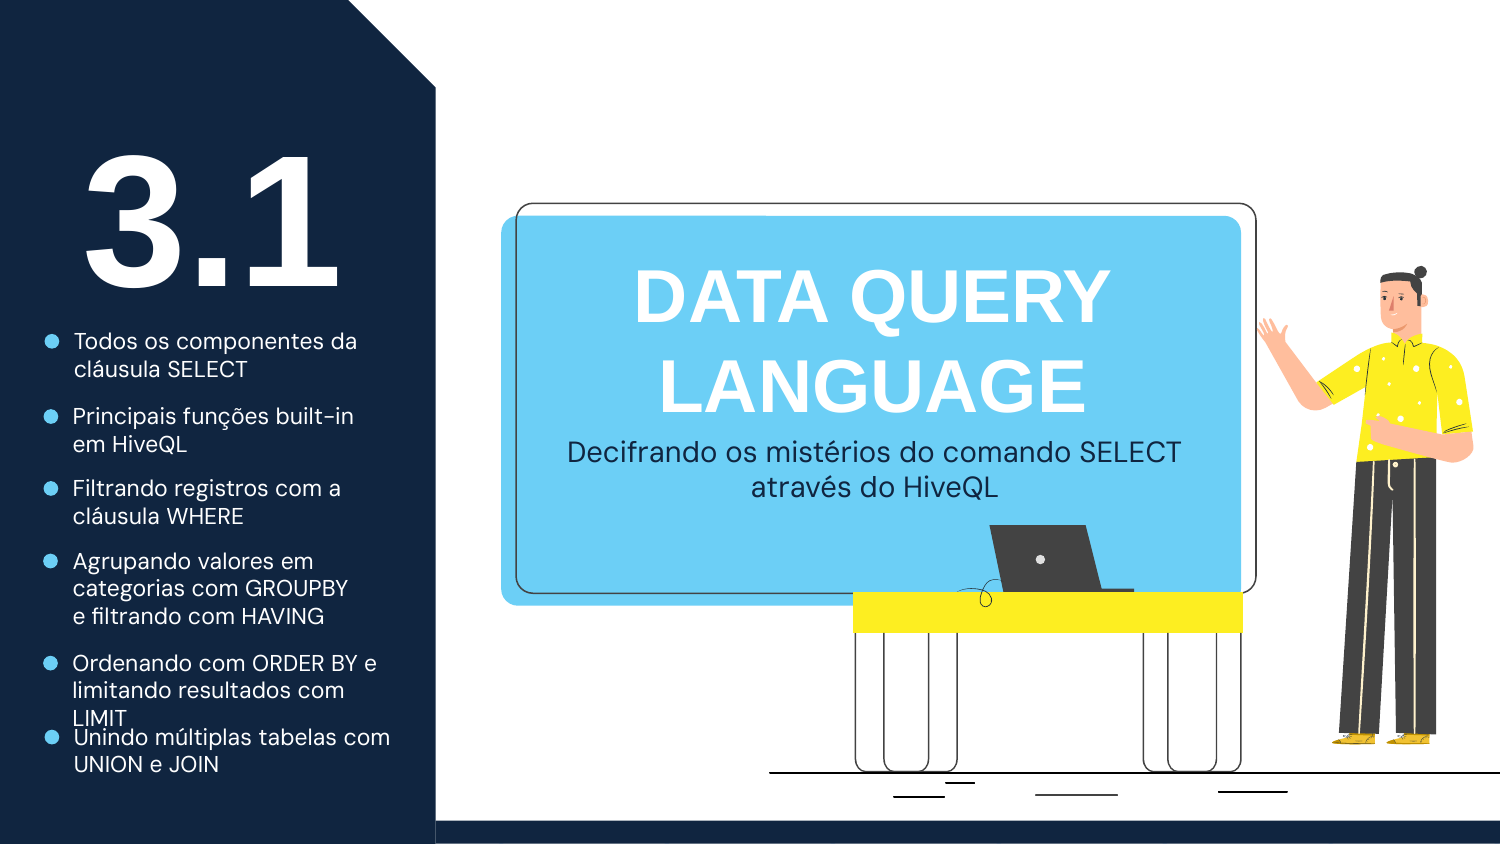

# 3.1

DATA QUERY LANGUAGE

Todos os componentes da cláusula SELECT

Principais funções built-in em HiveQL

Decifrando os mistérios do comando SELECT através do HiveQL
Filtrando registros com a cláusula WHERE

Agrupando valores em categorias com GROUPBY e filtrando com HAVING

Ordenando com ORDER BY e limitando resultados com LIMIT

Unindo múltiplas tabelas com UNION e JOIN